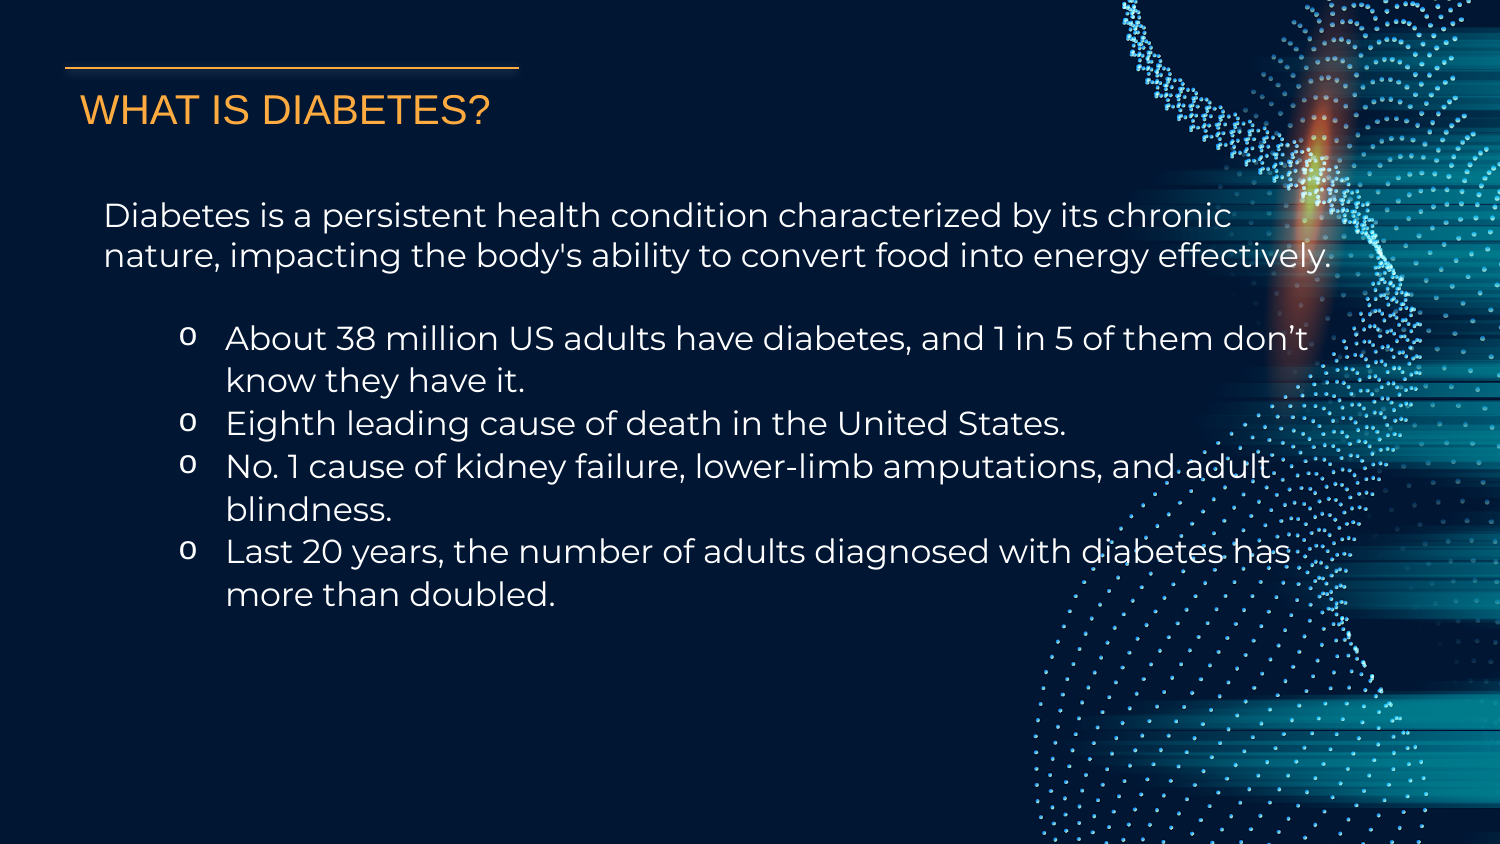

# WHAT IS DIABETES?
Diabetes is a persistent health condition characterized by its chronic nature, impacting the body's ability to convert food into energy effectively.

About 38 million US adults have diabetes, and 1 in 5 of them don’t know they have it.
Eighth leading cause of death in the United States.
No. 1 cause of kidney failure, lower-limb amputations, and adult blindness.
Last 20 years, the number of adults diagnosed with diabetes has more than doubled.